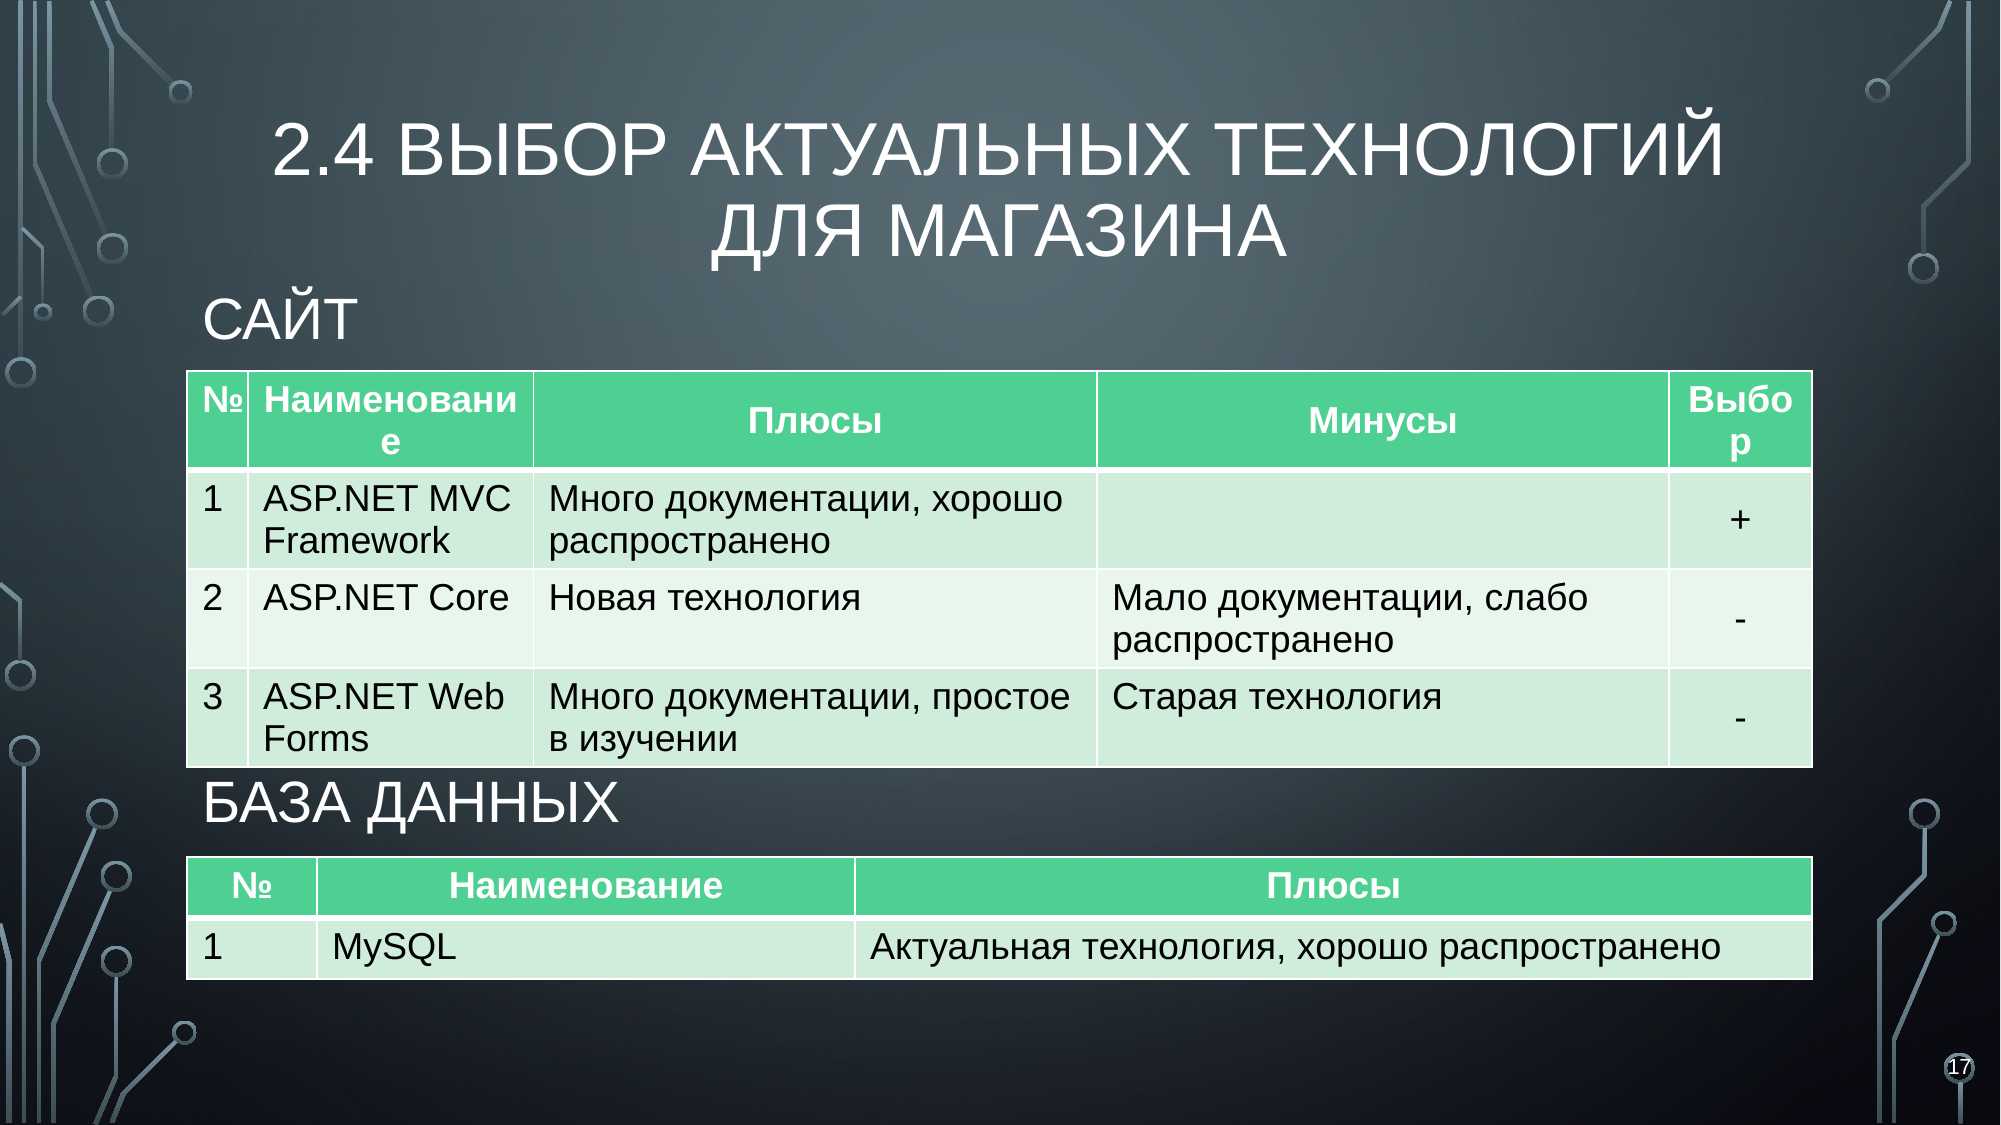

# 2.4 Выбор актуальных технологий для магазина
Сайт
| № | Наименование | Плюсы | Минусы | Выбор |
| --- | --- | --- | --- | --- |
| 1 | ASP.NET MVC Framework | Много документации, хорошо распространено |  | + |
| 2 | ASP.NET Core | Новая технология | Мало документации, слабо распространено | - |
| 3 | ASP.NET Web Forms | Много документации, простое в изучении | Старая технология | - |
База данных
| № | Наименование | Плюсы |
| --- | --- | --- |
| 1 | MySQL | Актуальная технология, хорошо распространено |
17